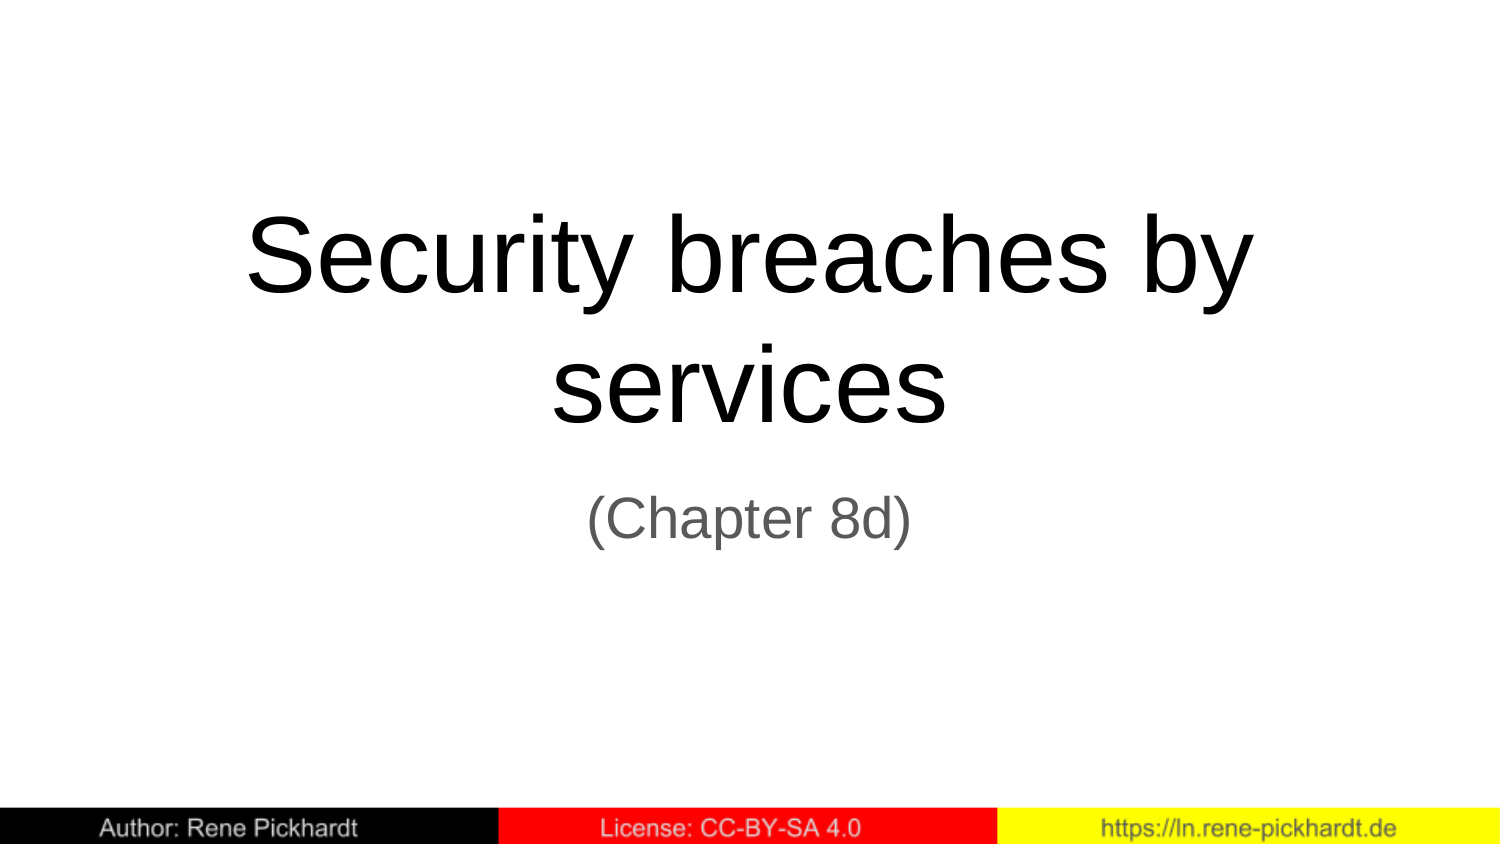

# Security breaches by services
(Chapter 8d)